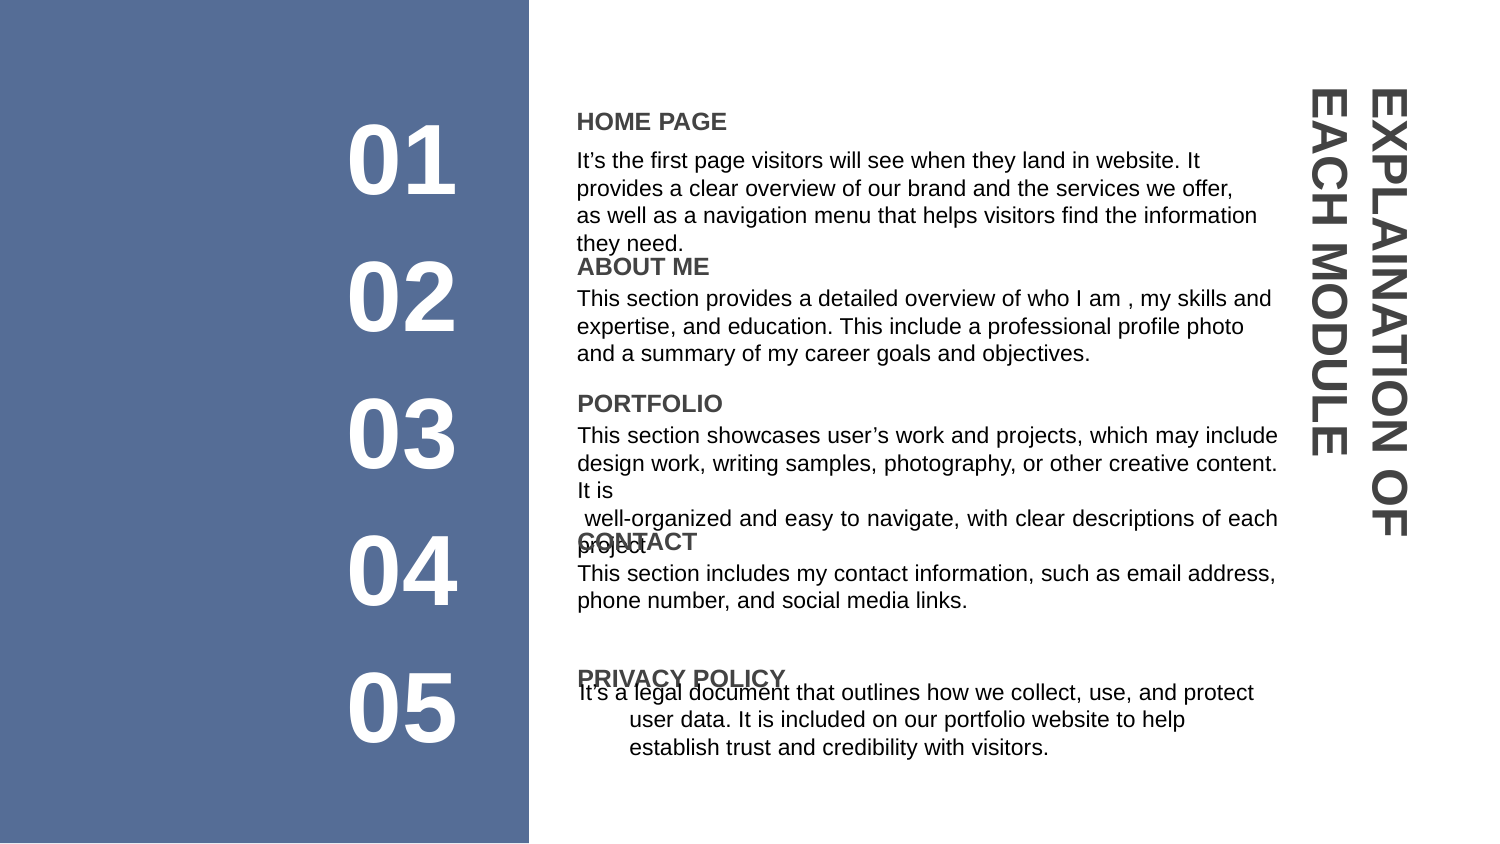

# HOME PAGE
01
It’s the first page visitors will see when they land in website. It provides a clear overview of our brand and the services we offer, as well as a navigation menu that helps visitors find the information they need.

ABOUT ME
EXPLAINATION OF EACH MODULE
02
This section provides a detailed overview of who I am , my skills and expertise, and education. This include a professional profile photo and a summary of my career goals and objectives.
PORTFOLIO
03
This section showcases user’s work and projects, which may include design work, writing samples, photography, or other creative content. It is
 well-organized and easy to navigate, with clear descriptions of each project
CONTACT
04
This section includes my contact information, such as email address, phone number, and social media links.
PRIVACY POLICY
05
It’s a legal document that outlines how we collect, use, and protect user data. It is included on our portfolio website to help establish trust and credibility with visitors.